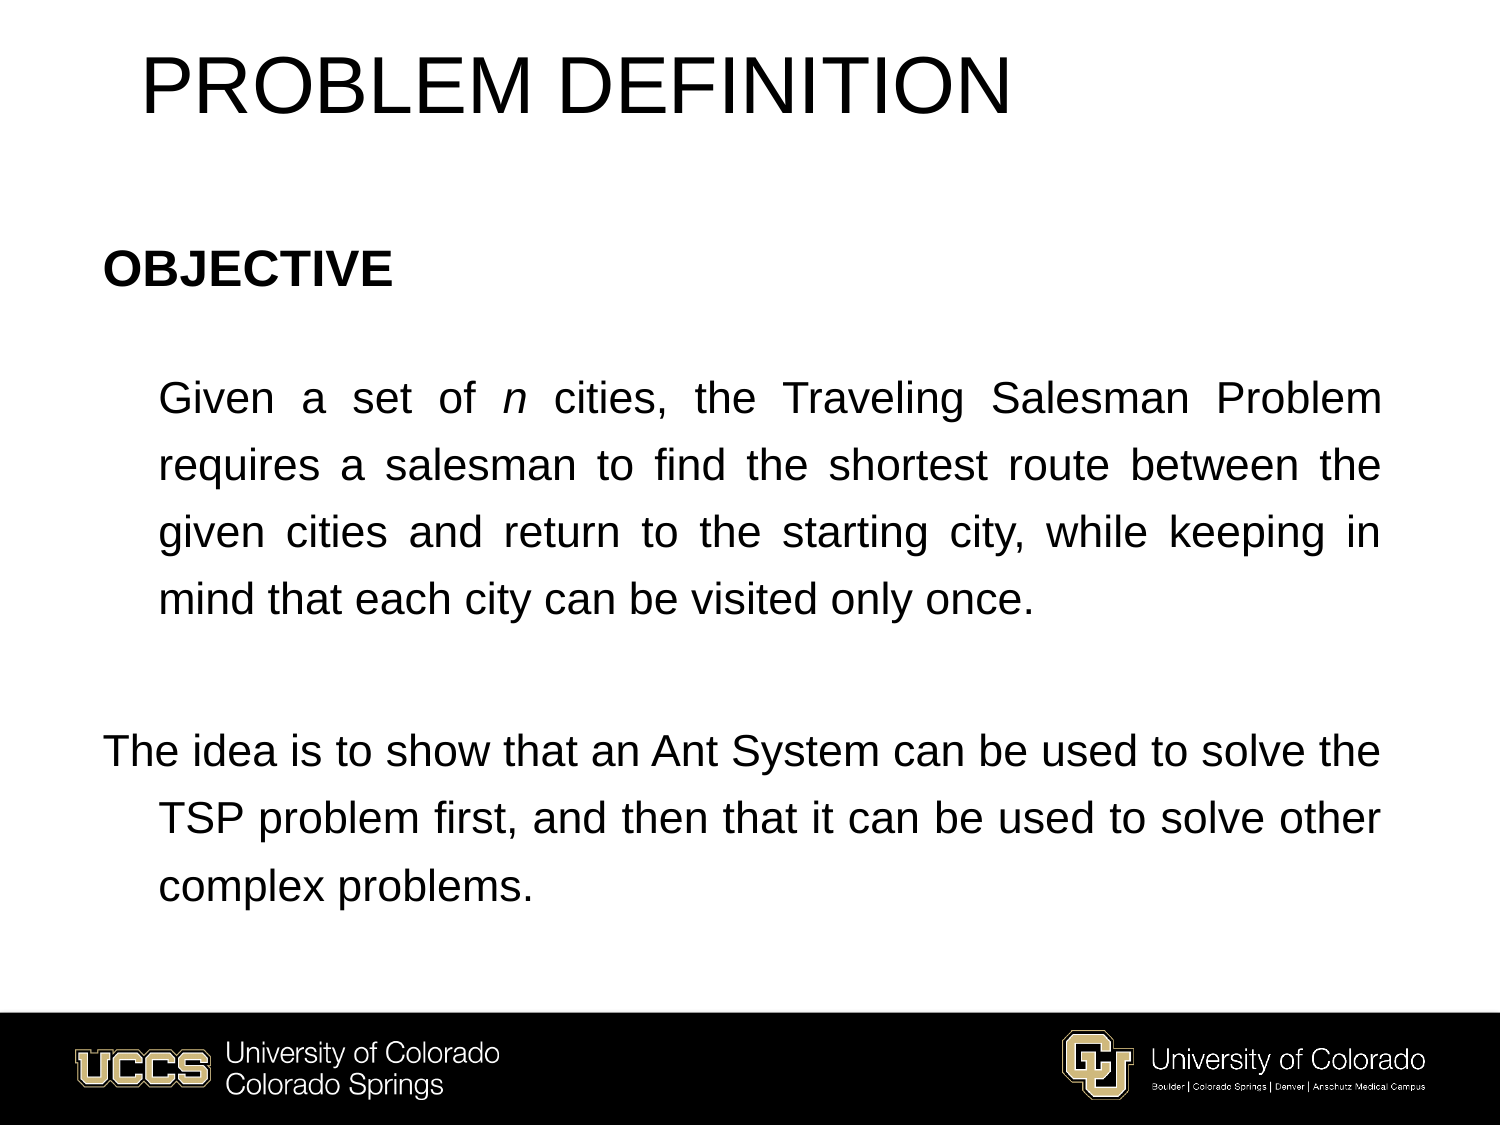

# PROBLEM DEFINITION
OBJECTIVE

	Given a set of n cities, the Traveling Salesman Problem requires a salesman to find the shortest route between the given cities and return to the starting city, while keeping in mind that each city can be visited only once.

The idea is to show that an Ant System can be used to solve the TSP problem first, and then that it can be used to solve other complex problems.